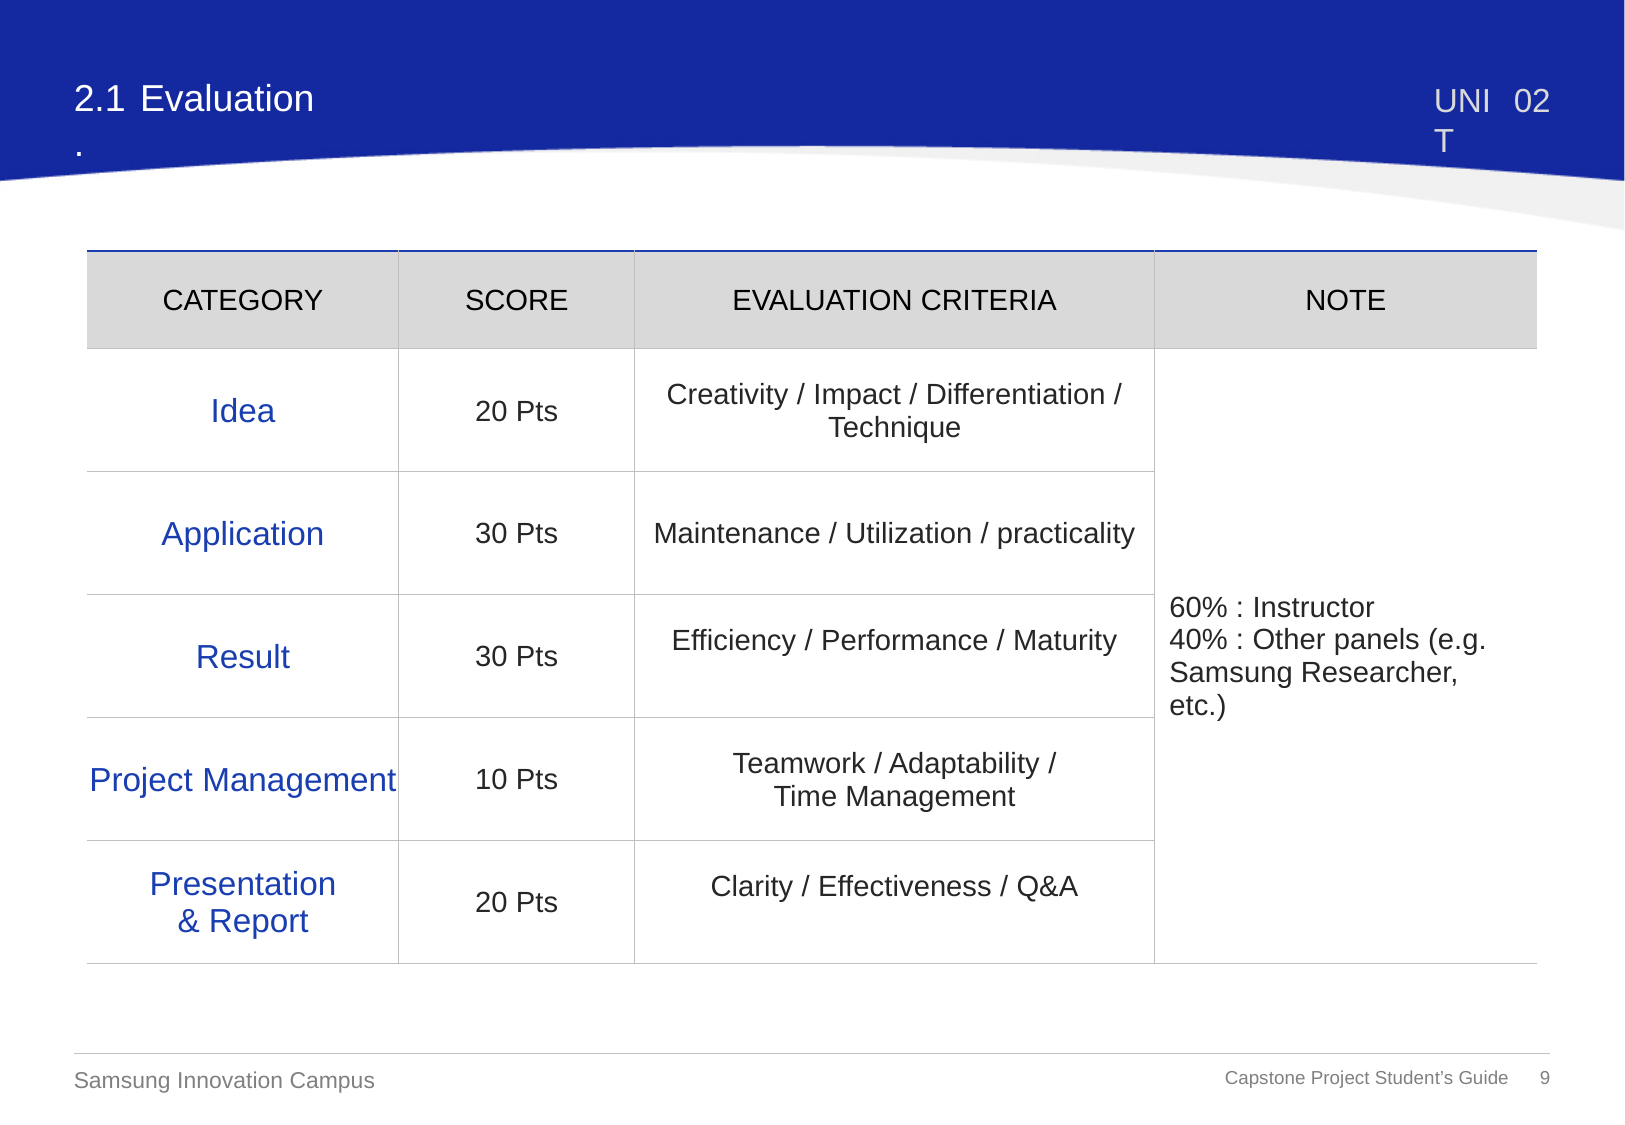

2.1.
 Evaluation
UNIT
02
| CATEGORY | SCORE | EVALUATION CRITERIA | NOTE |
| --- | --- | --- | --- |
| Idea | 20 Pts | Creativity / Impact / Differentiation / Technique | 60% : Instructor 40% : Other panels (e.g. Samsung Researcher, etc.) |
| Application | 30 Pts | Maintenance / Utilization / practicality |  |
| Result | 30 Pts | Efficiency / Performance / Maturity |  |
| Project Management | 10 Pts | Teamwork / Adaptability / Time Management |  |
| Presentation & Report | 20 Pts | Clarity / Effectiveness / Q&A |  |